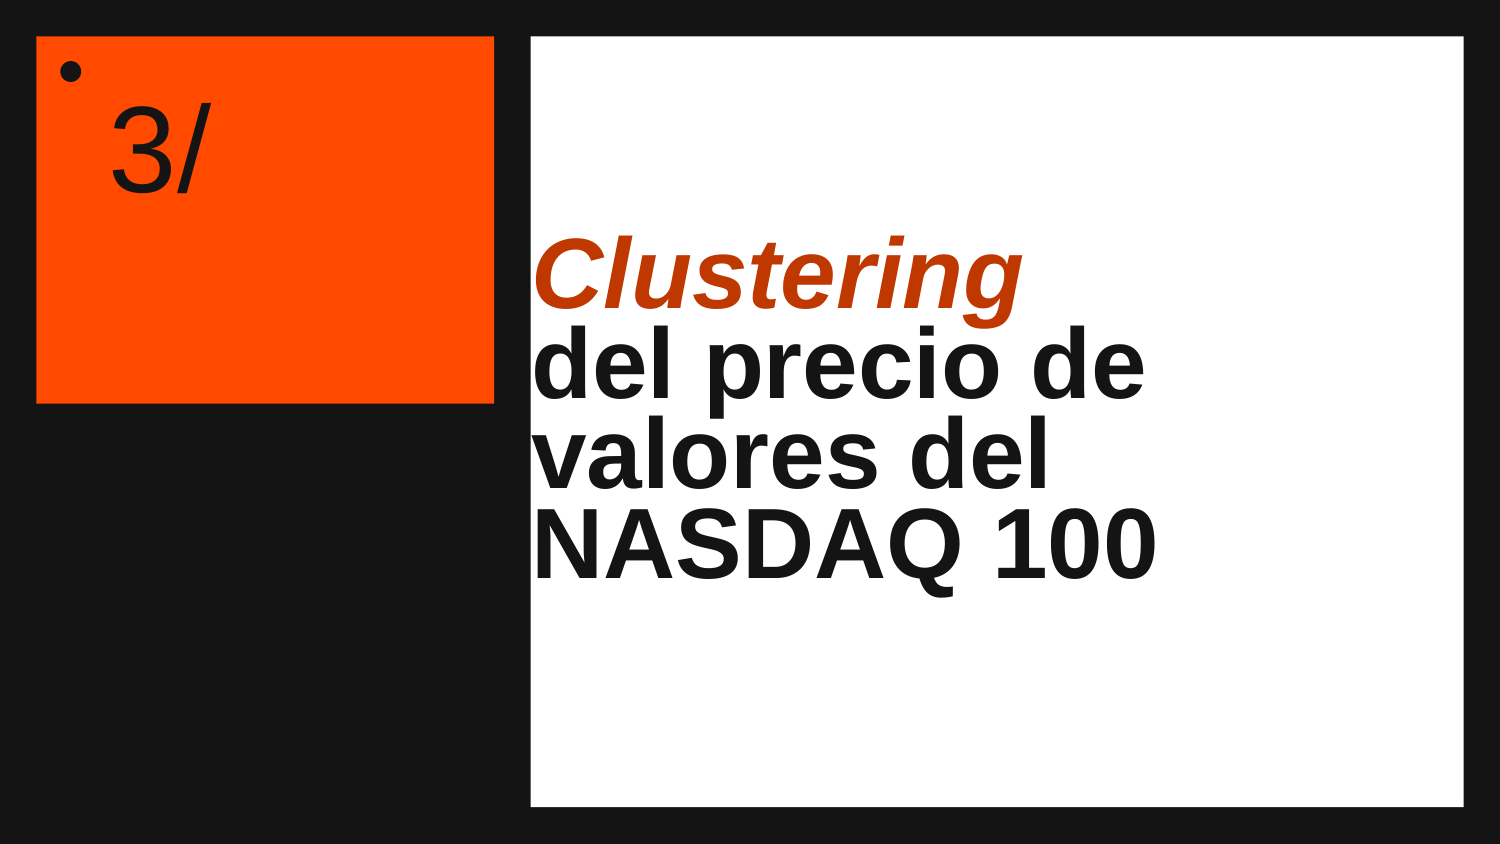

3/

# Clustering del precio de valores del NASDAQ 100